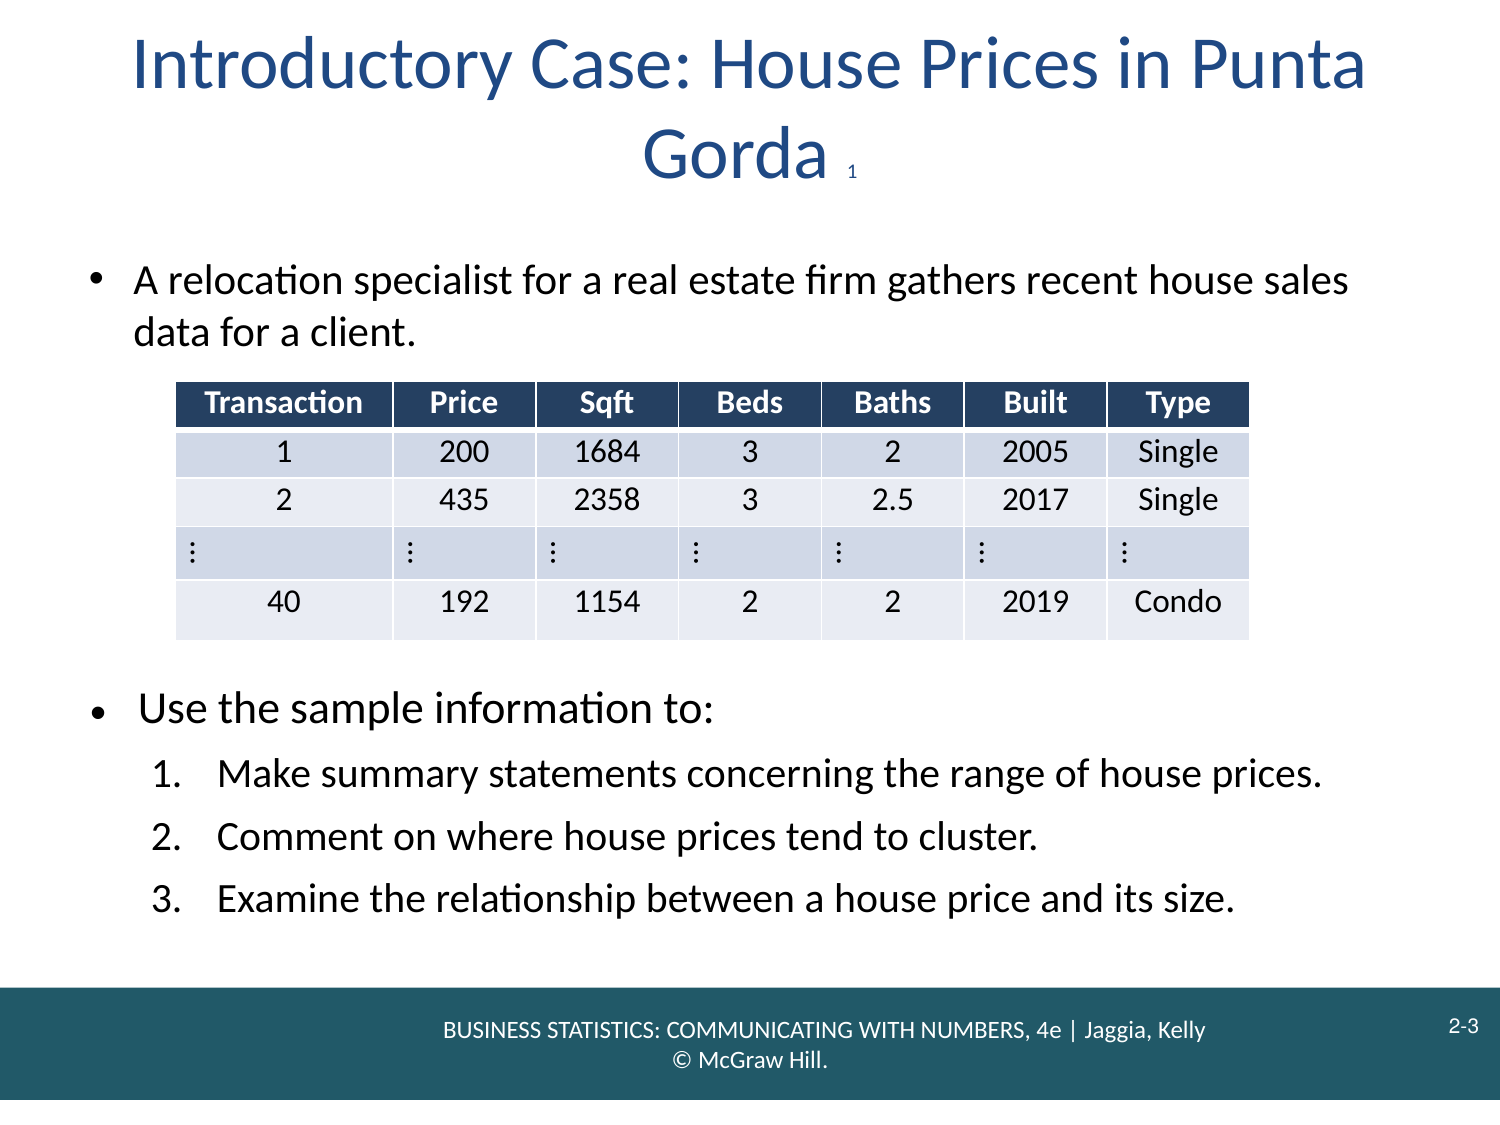

# Introductory Case: House Prices in Punta Gorda 1
A relocation specialist for a real estate firm gathers recent house sales data for a client.
| Transaction | Price | Sqft | Beds | Baths | Built | Type |
| --- | --- | --- | --- | --- | --- | --- |
| 1 | 200 | 1684 | 3 | 2 | 2005 | Single |
| 2 | 435 | 2358 | 3 | 2.5 | 2017 | Single |
| … | … | … | … | … | … | … |
| 40 | 192 | 1154 | 2 | 2 | 2019 | Condo |
Use the sample information to:
Make summary statements concerning the range of house prices.
Comment on where house prices tend to cluster.
Examine the relationship between a house price and its size.